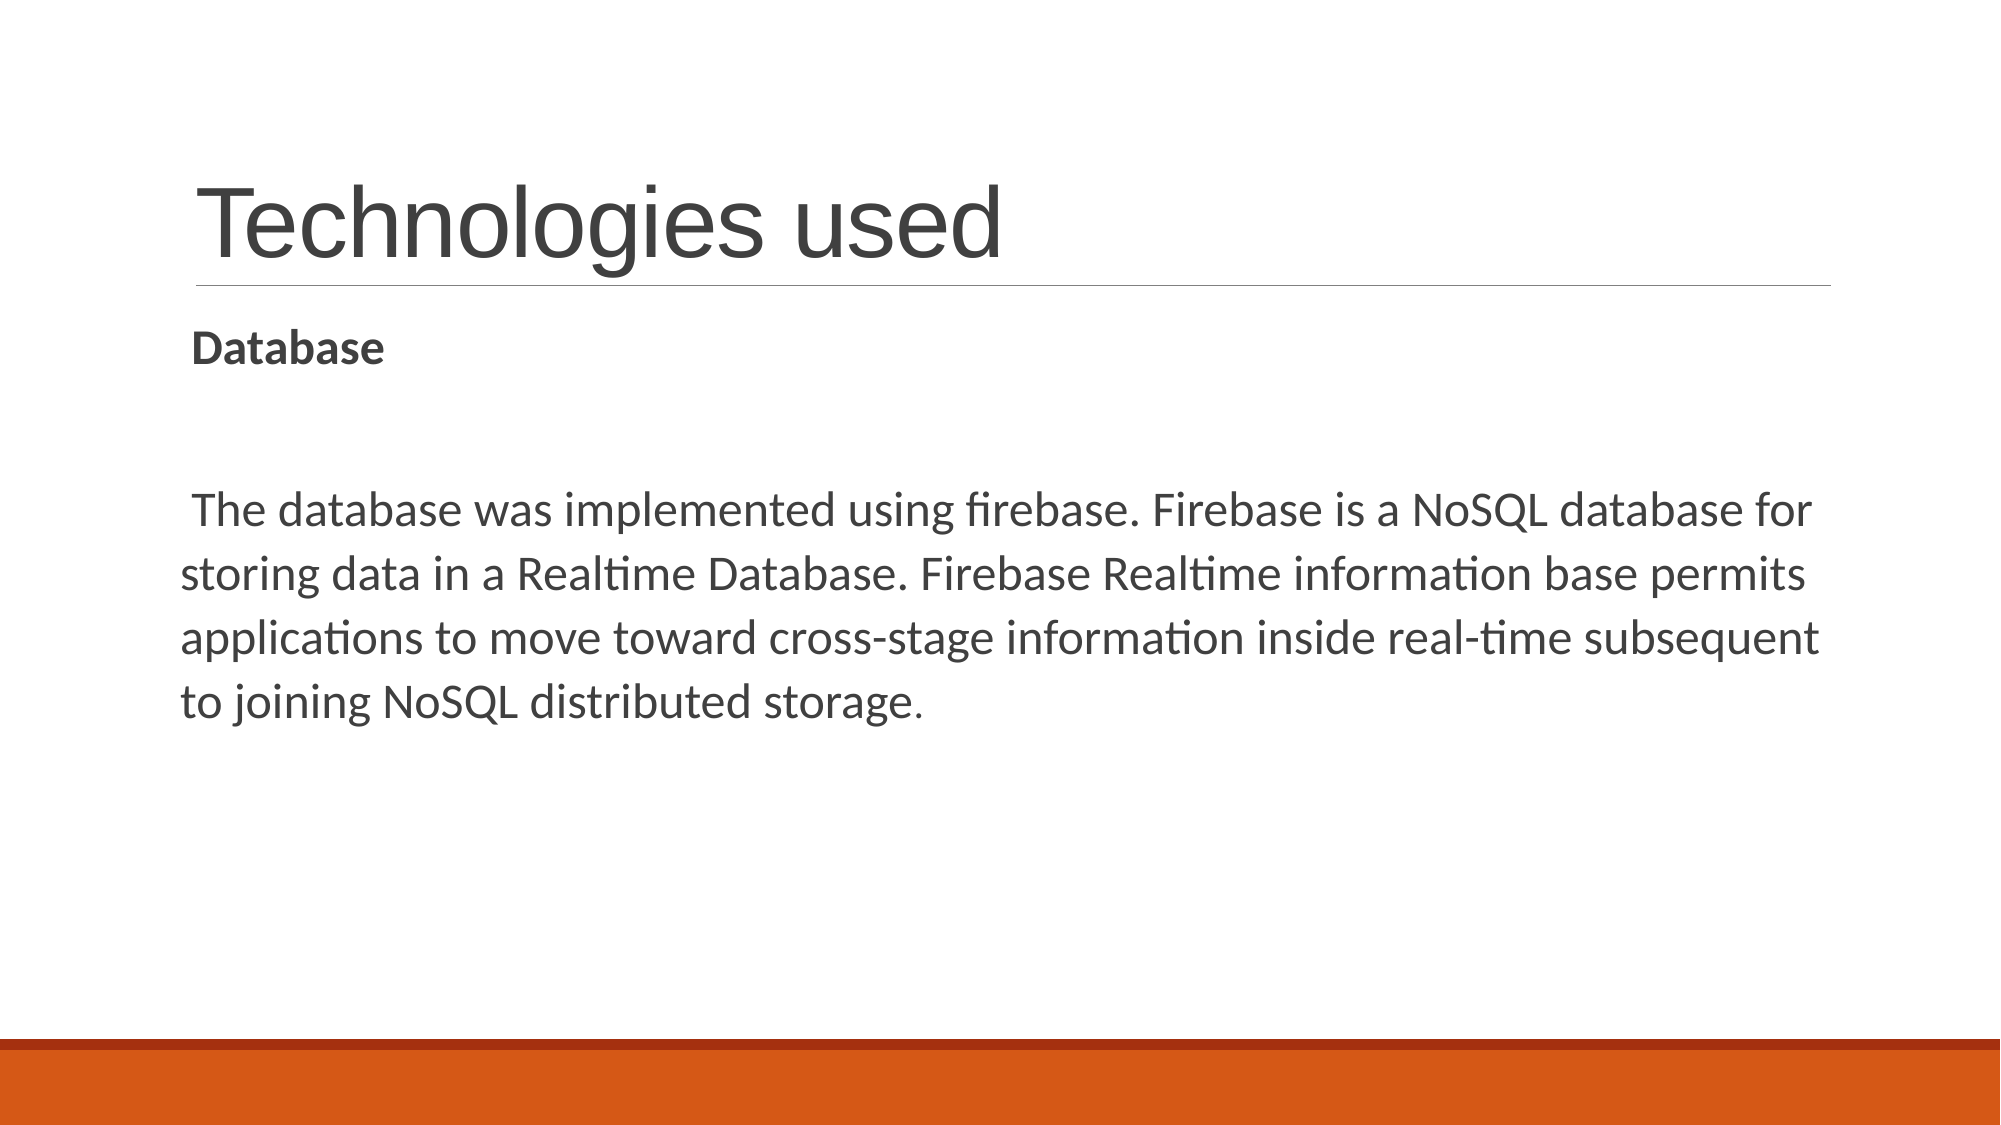

# Technologies used
Database

The database was implemented using firebase. Firebase is a NoSQL database for storing data in a Realtime Database. Firebase Realtime information base permits applications to move toward cross-stage information inside real-time subsequent to joining NoSQL distributed storage.